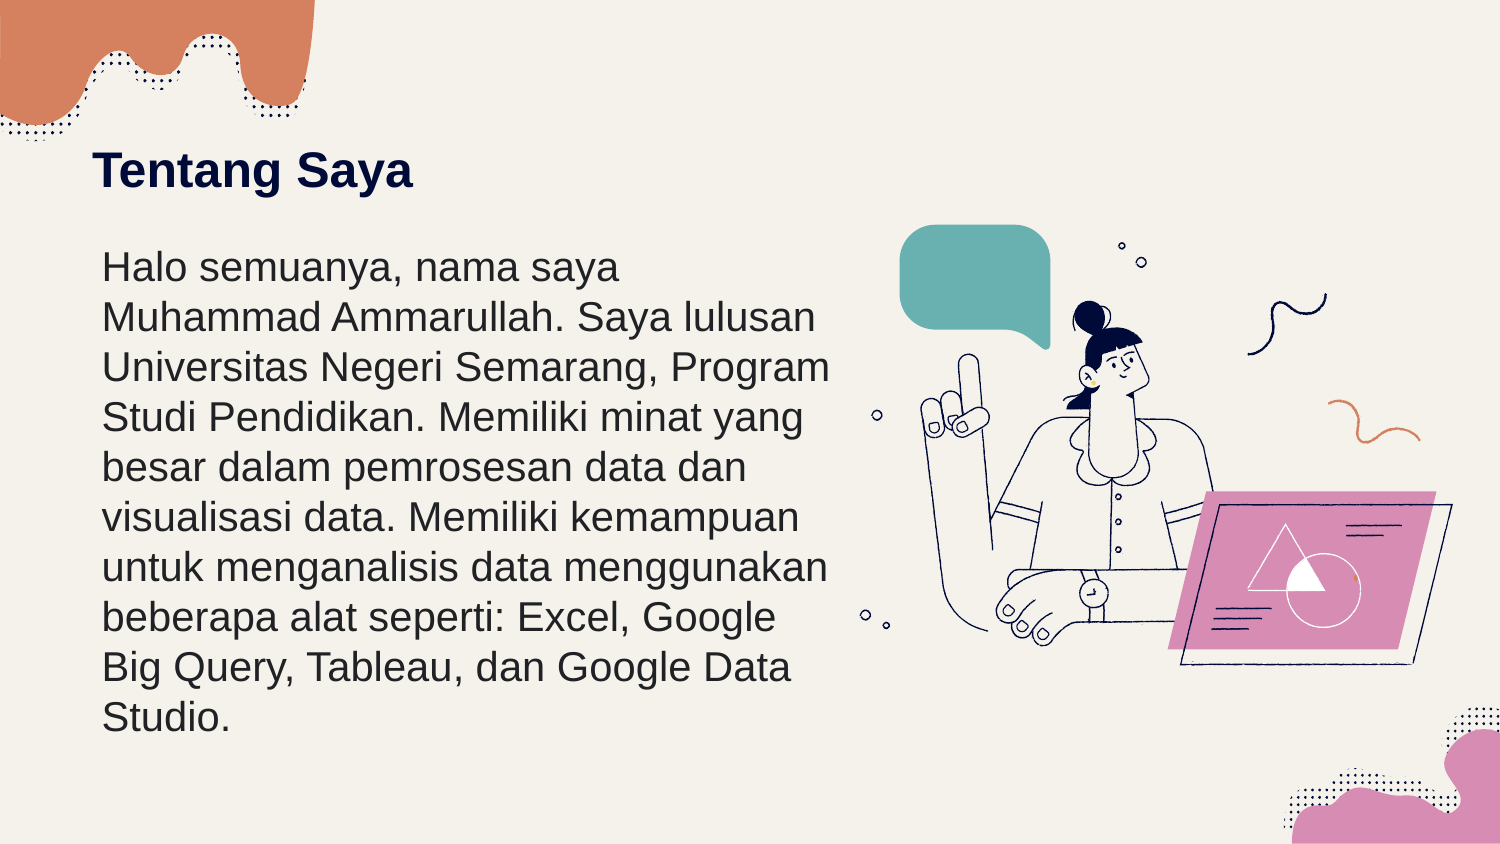

# Tentang Saya
Halo semuanya, nama saya Muhammad Ammarullah. Saya lulusan Universitas Negeri Semarang, Program Studi Pendidikan. Memiliki minat yang besar dalam pemrosesan data dan visualisasi data. Memiliki kemampuan untuk menganalisis data menggunakan beberapa alat seperti: Excel, Google Big Query, Tableau, dan Google Data Studio.